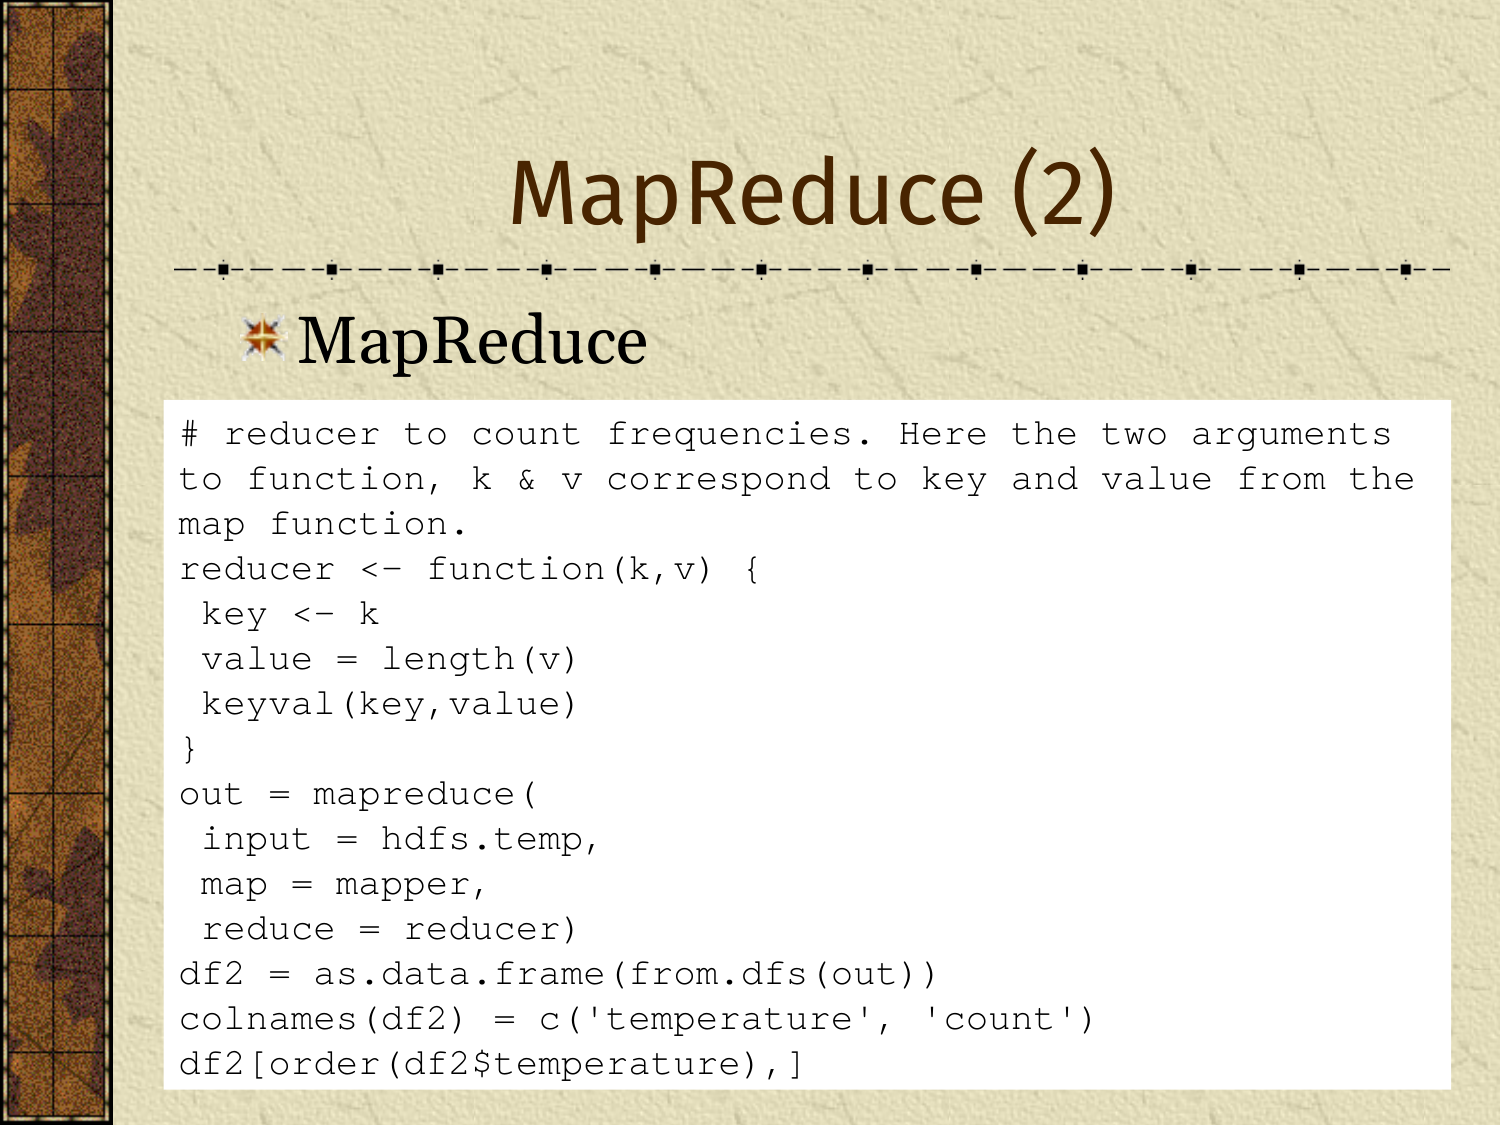

# MapReduce (2)
MapReduce
# reducer to count frequencies. Here the two arguments to function, k & v correspond to key and value from the map function.
reducer <- function(k,v) {
 key <- k
 value = length(v)
 keyval(key,value)
}
out = mapreduce(
 input = hdfs.temp,
 map = mapper,
 reduce = reducer)
df2 = as.data.frame(from.dfs(out))
colnames(df2) = c('temperature', 'count')
df2[order(df2$temperature),]